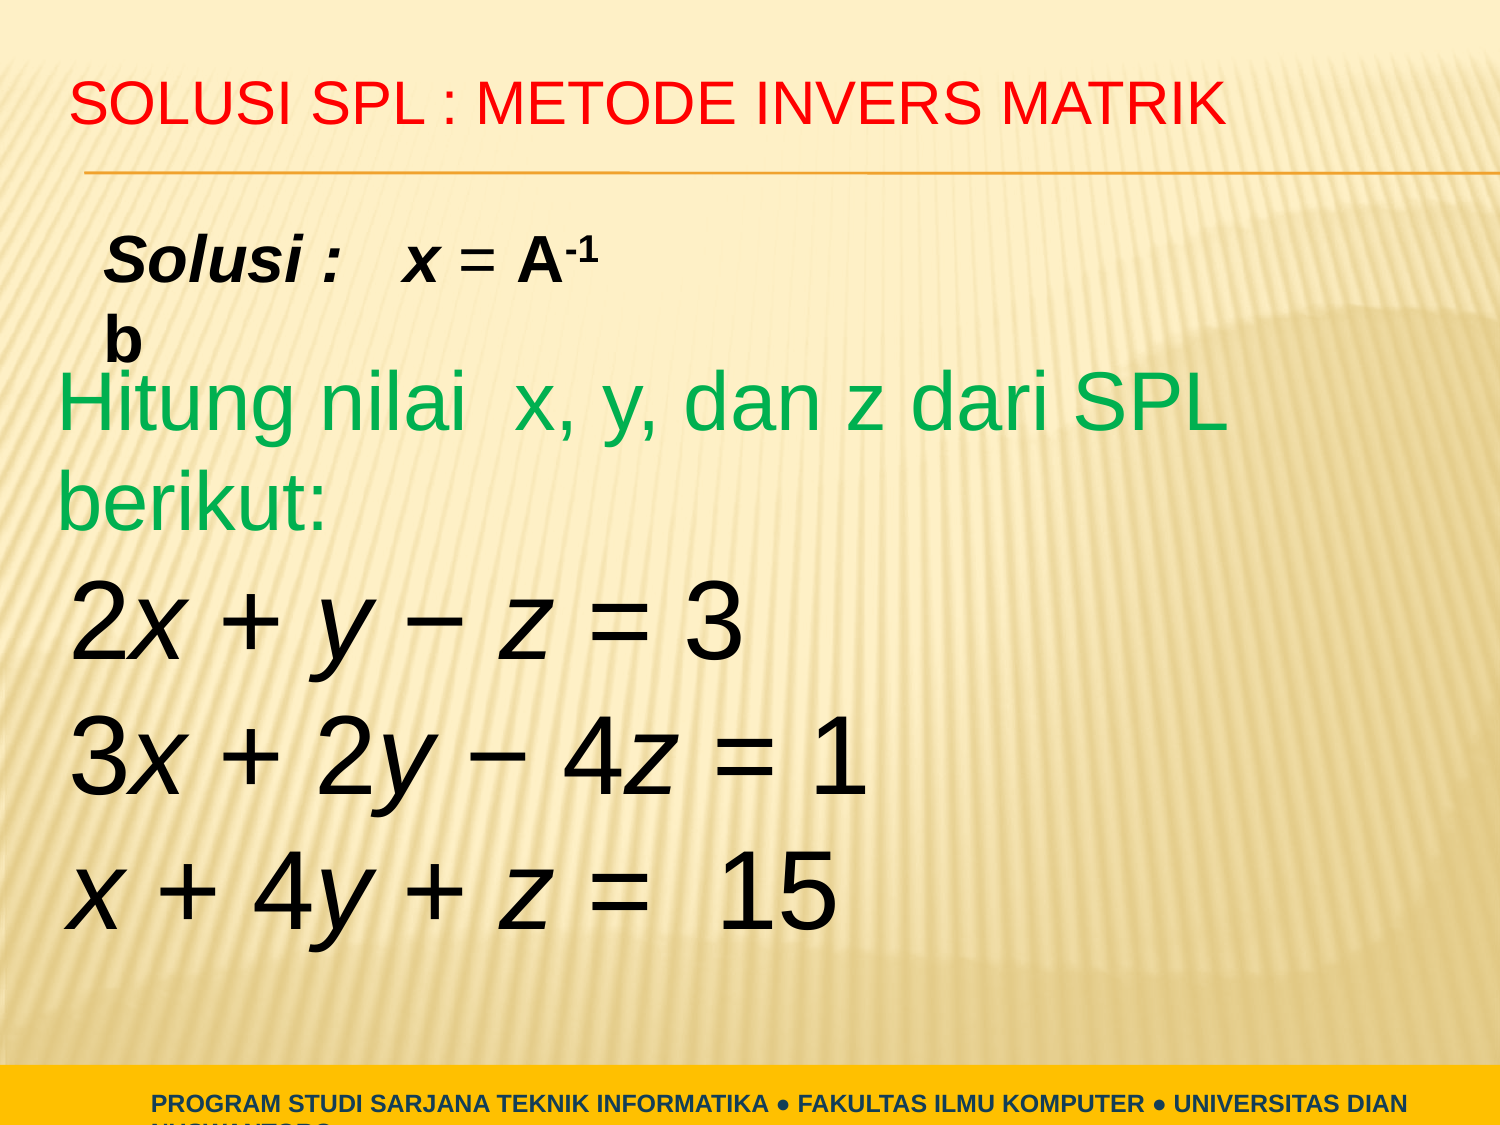

# SOLUSI SPL : METODE INVERS MATRIK
Solusi : 	x = A-1 b
Hitung nilai  x, y, dan z dari SPL berikut:
2x + y − z = 3
3x + 2y − 4z = 1
x + 4y + z =  15

PROGRAM STUDI SARJANA TEKNIK INFORMATIKA ● FAKULTAS ILMU KOMPUTER ● UNIVERSITAS DIAN NUSWANTORO